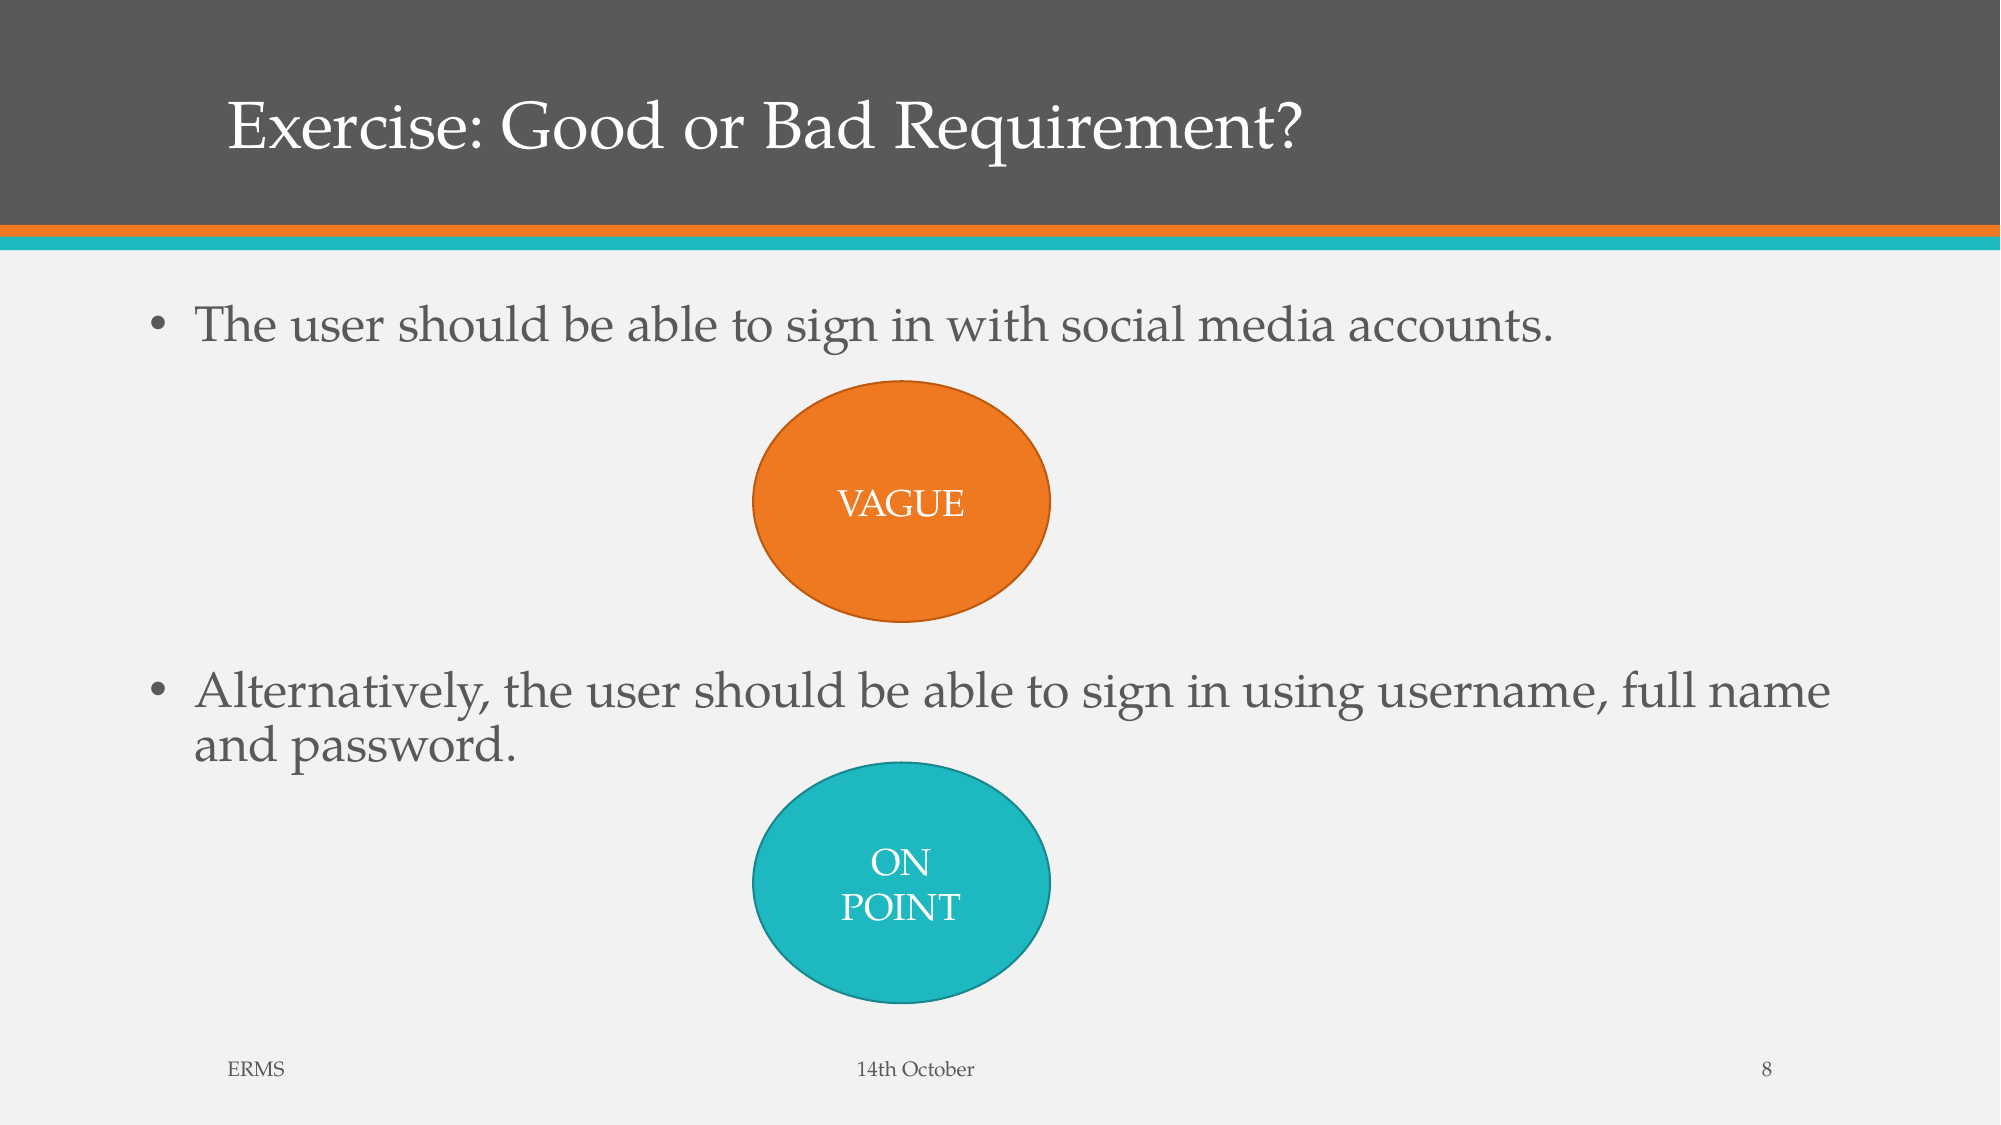

# Exercise: Good or Bad Requirement?
The user should be able to sign in with social media accounts.

Alternatively, the user should be able to sign in using username, full name and password.
VAGUE
ON POINT
ERMS                                                                                                             14th October
8